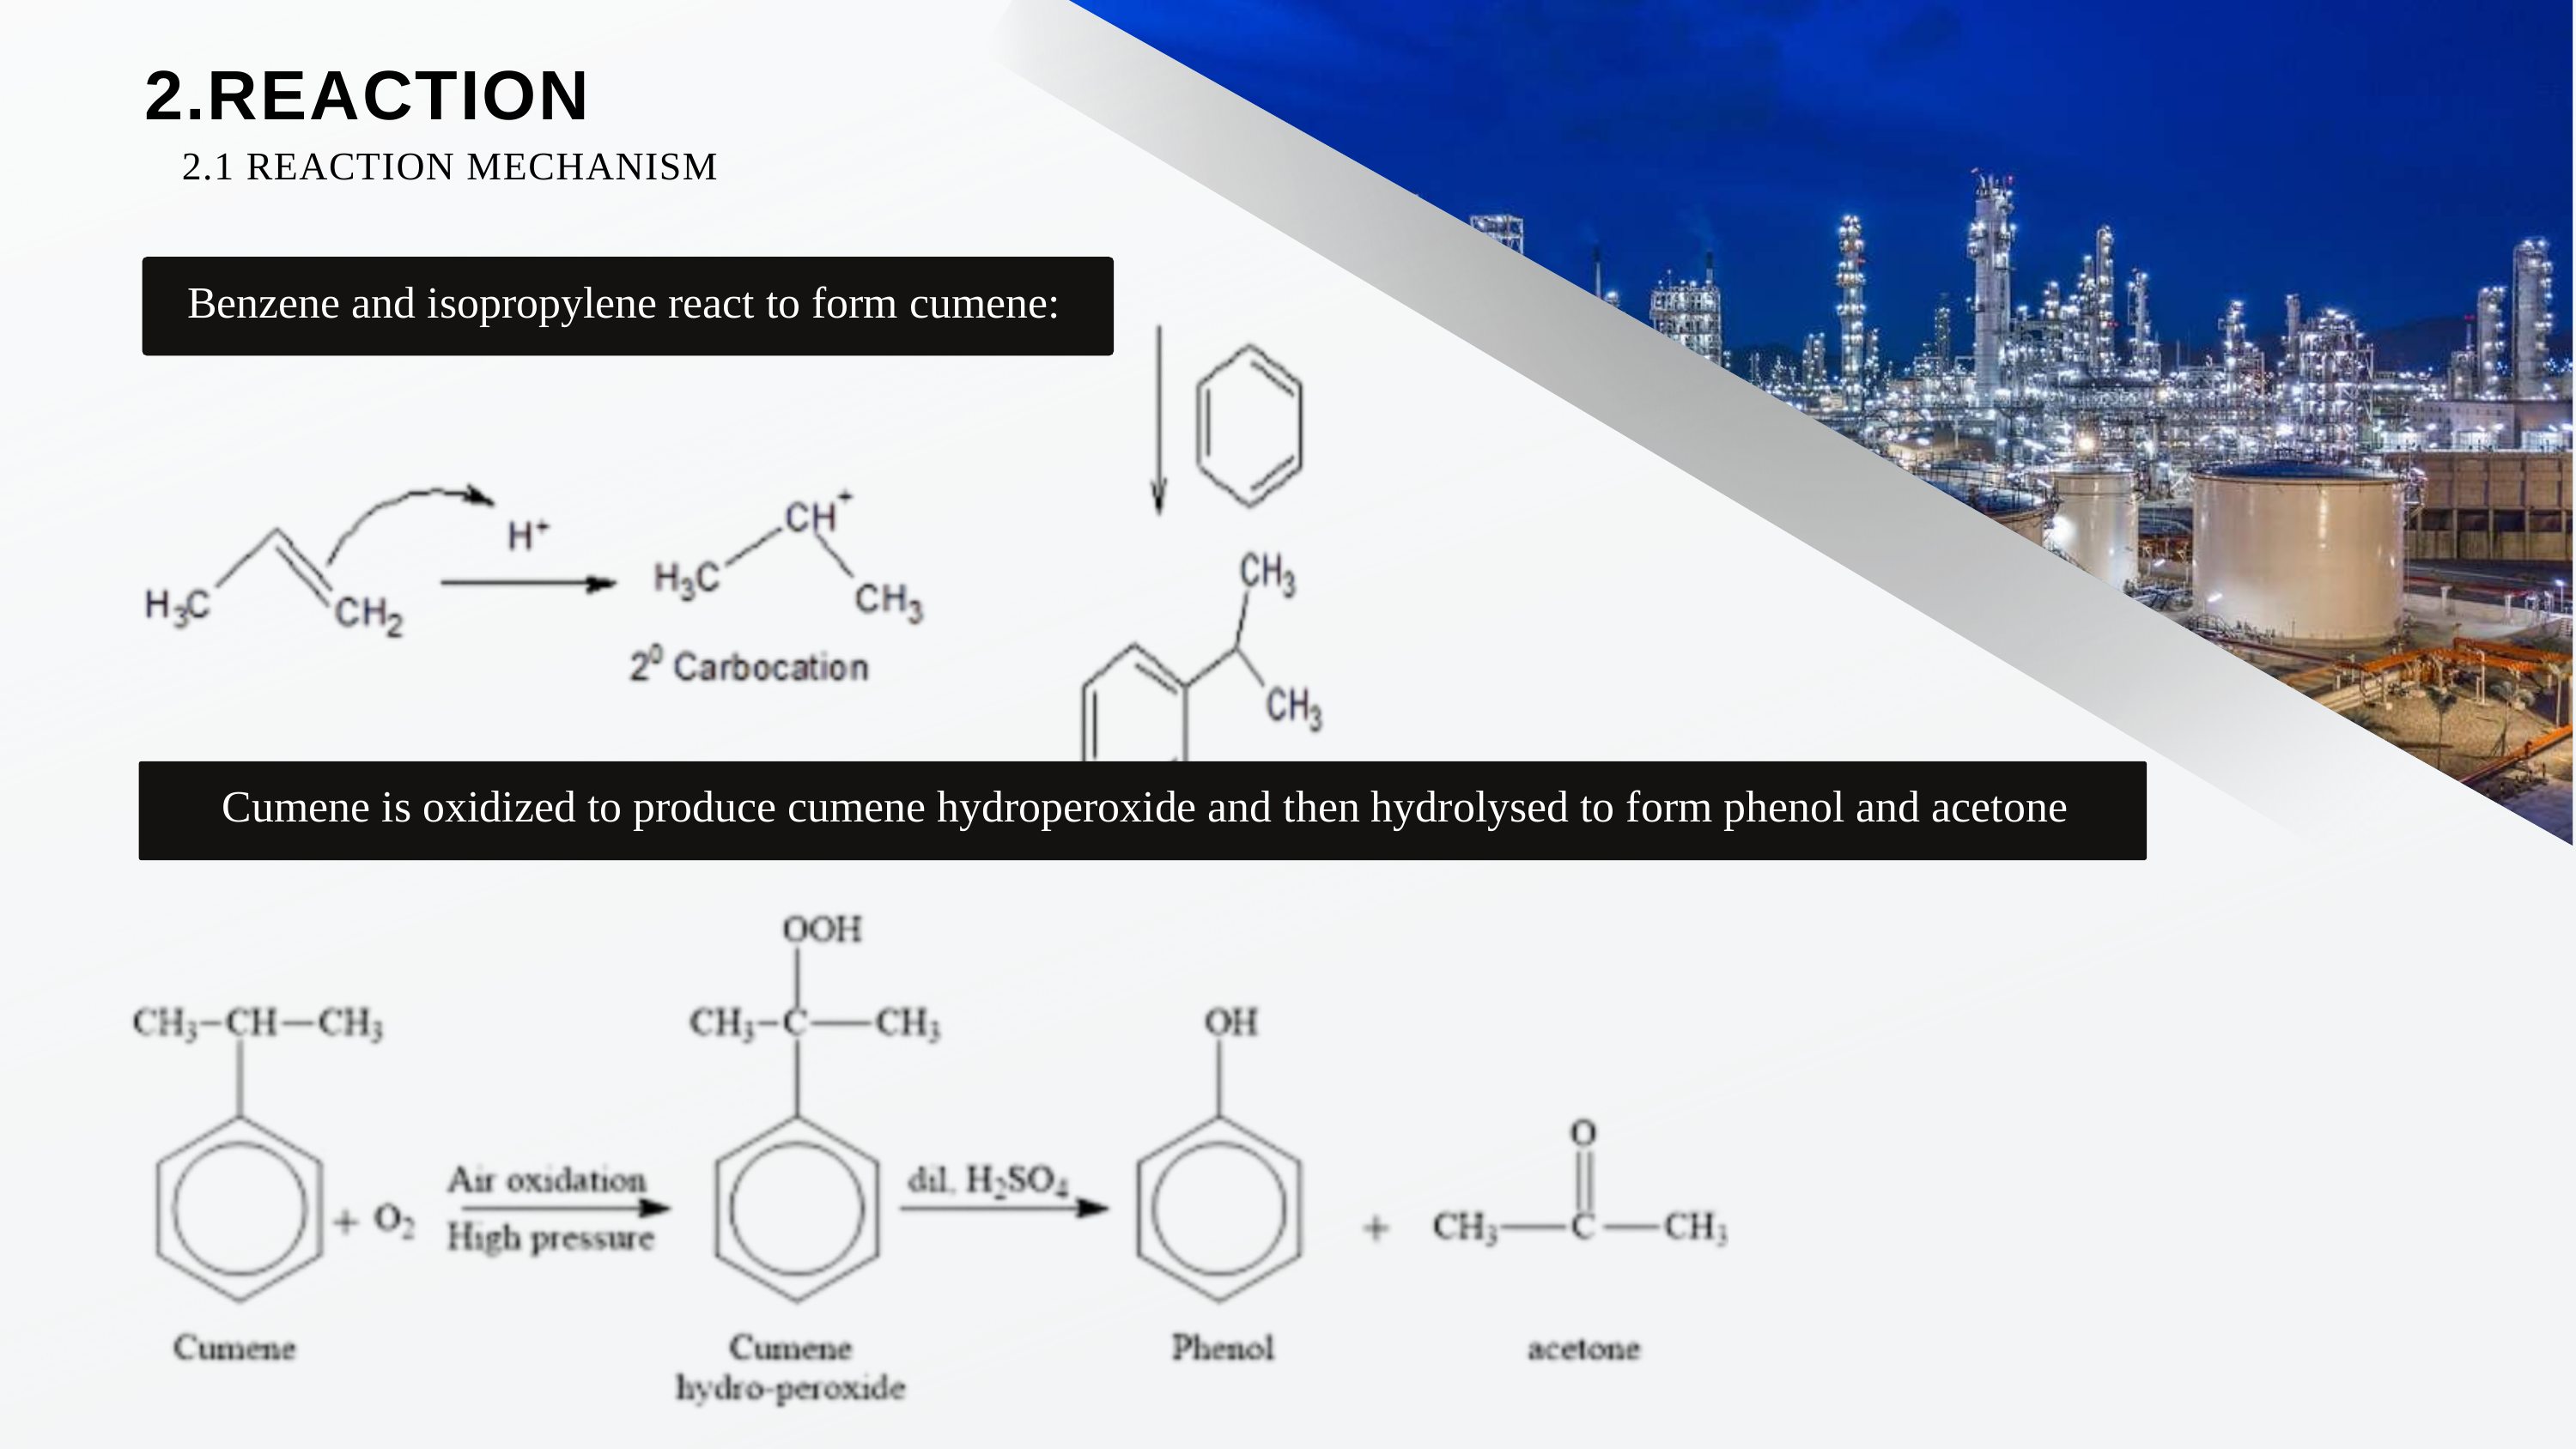

2.REACTION
   2.1 REACTION MECHANISM

Benzene and isopropylene react to form cumene:

Cumene is oxidized to produce cumene hydroperoxide and then hydrolysed to form phenol and acetone